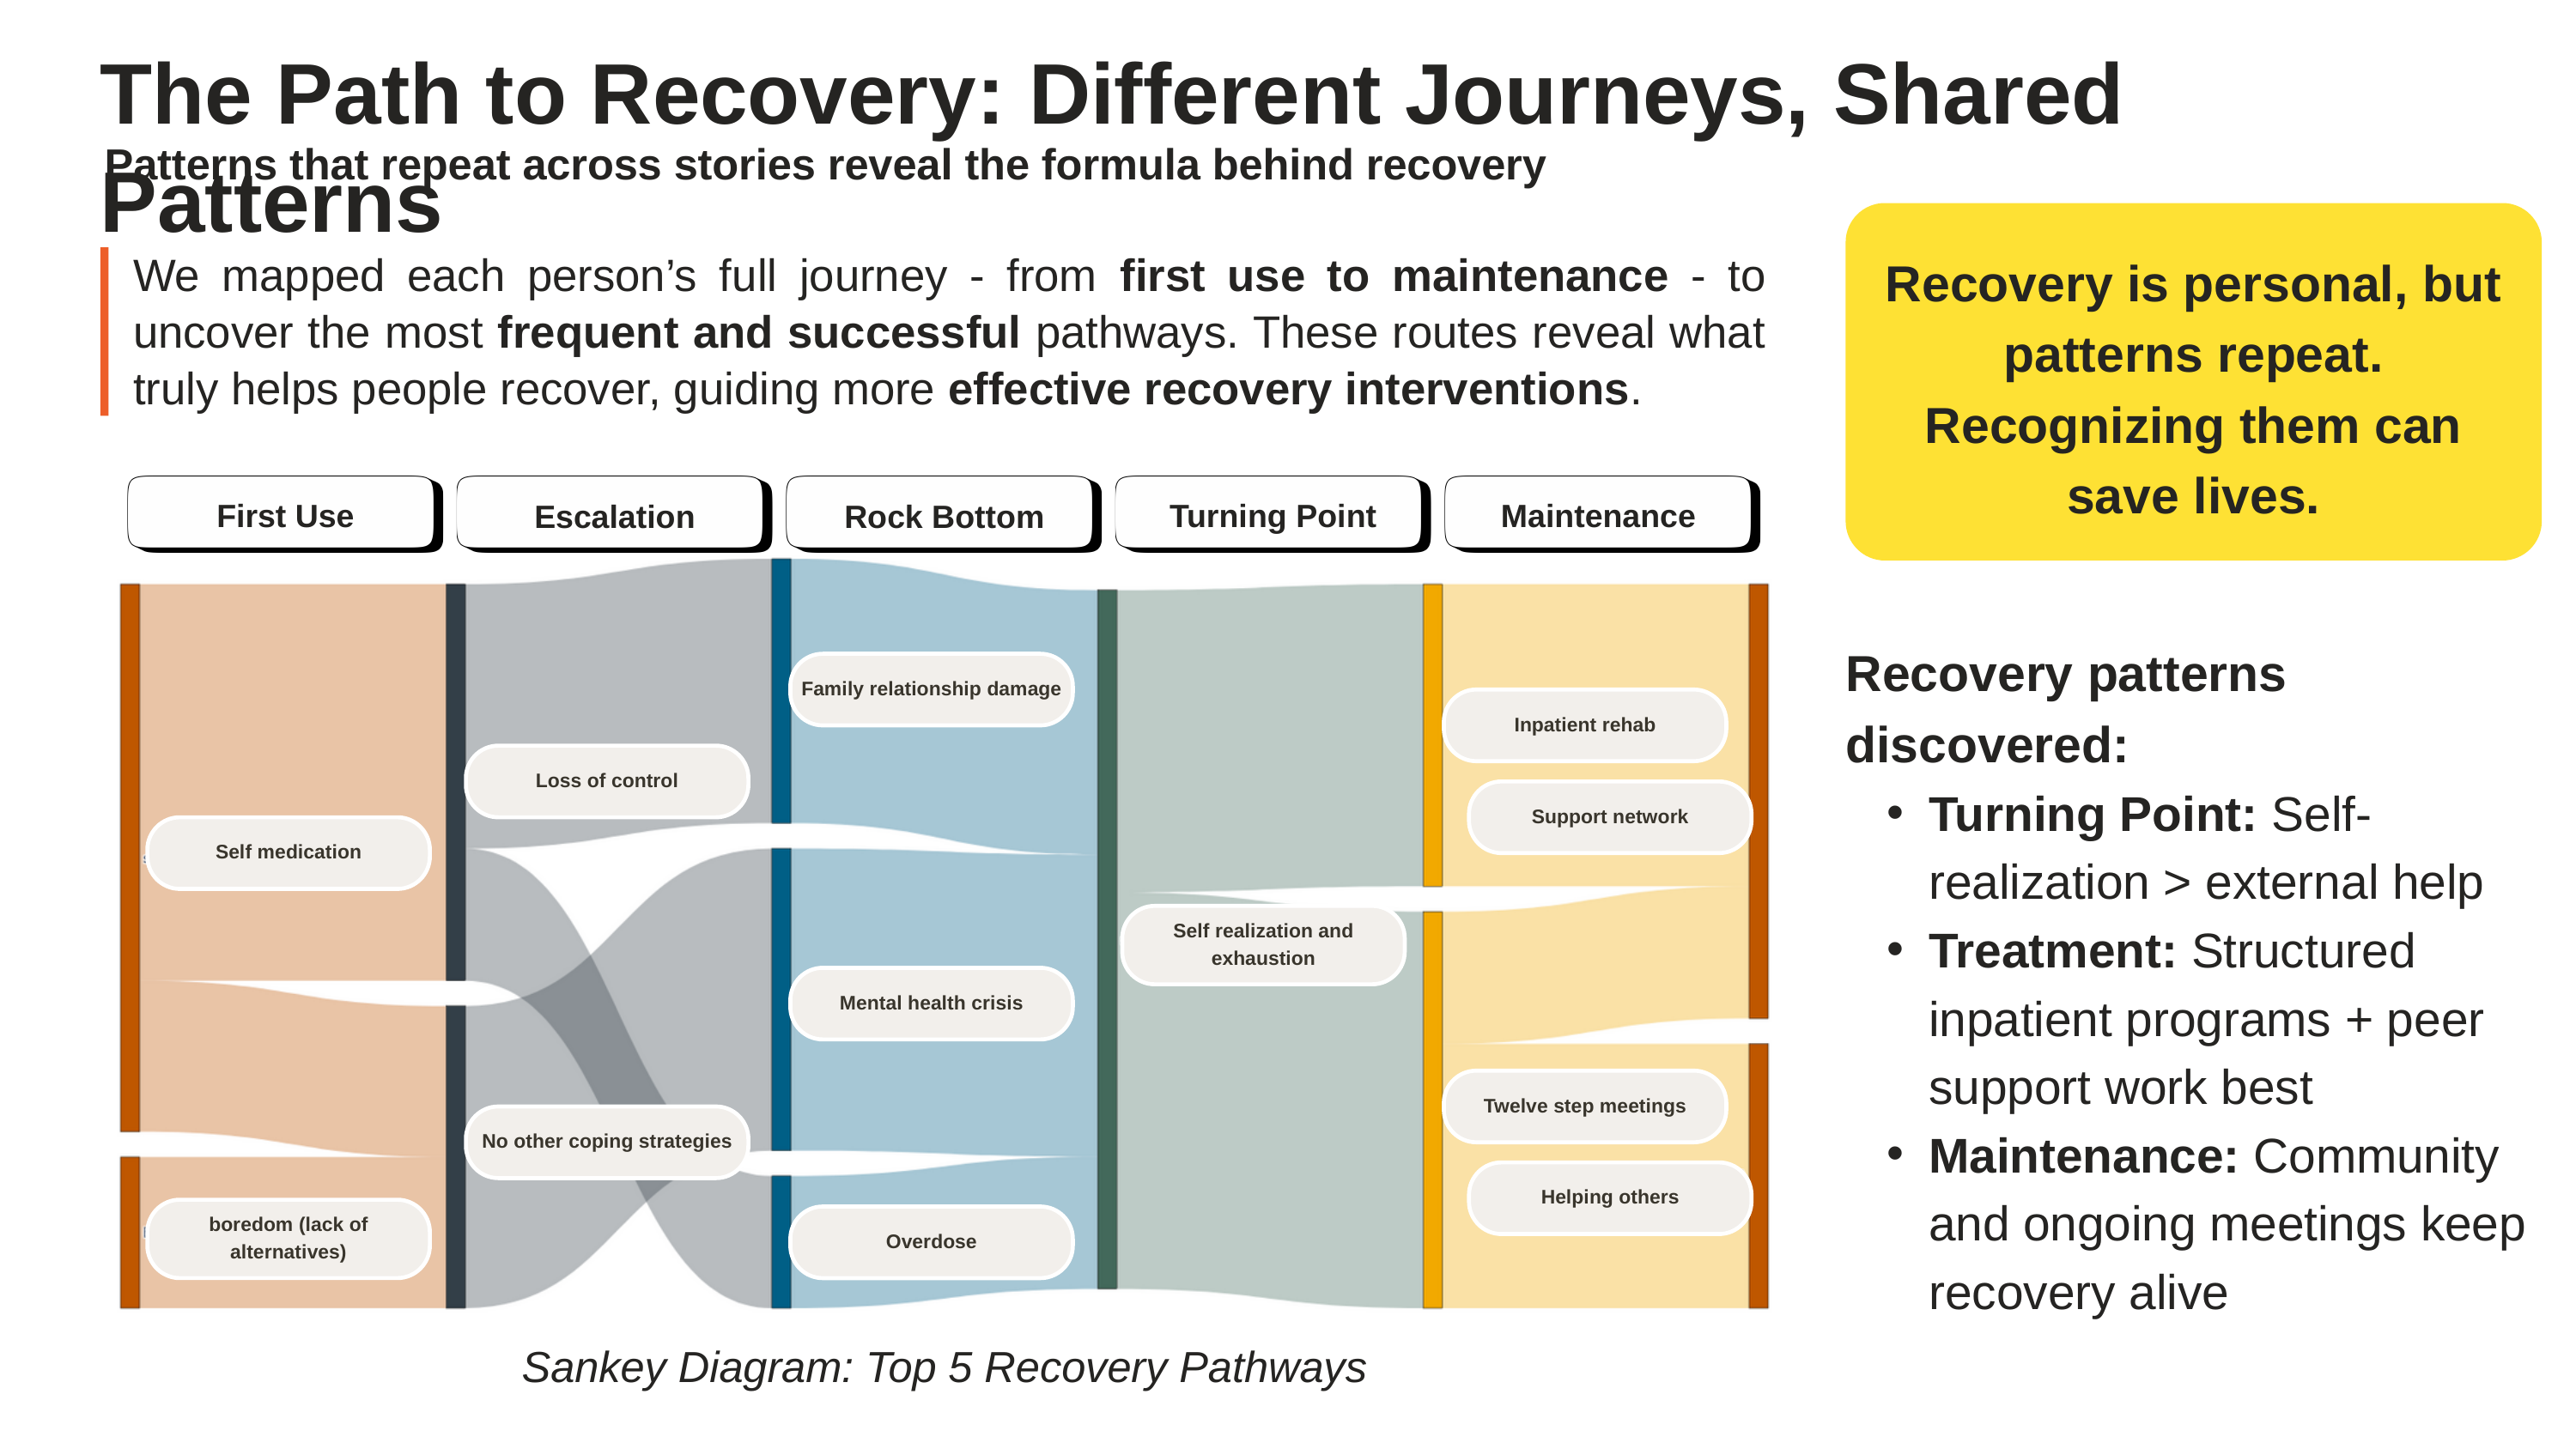

The Path to Recovery: Different Journeys, Shared Patterns
Patterns that repeat across stories reveal the formula behind recovery

Recovery is personal, but patterns repeat.
Recognizing them can save lives.
We mapped each person’s full journey - from first use to maintenance - to uncover the most frequent and successful pathways. These routes reveal what truly helps people recover, guiding more effective recovery interventions.

First Use
Turning Point
Maintenance
Escalation
Rock Bottom

Family relationship damage

Inpatient rehab

Loss of control

Support network

Self medication

Self realization and exhaustion

Mental health crisis

Twelve step meetings

No other coping strategies

Helping others

boredom (lack of alternatives)

Overdose
Recovery patterns discovered:
Turning Point: Self-realization > external help
Treatment: Structured inpatient programs + peer support work best
Maintenance: Community and ongoing meetings keep recovery alive
Sankey Diagram: Top 5 Recovery Pathways